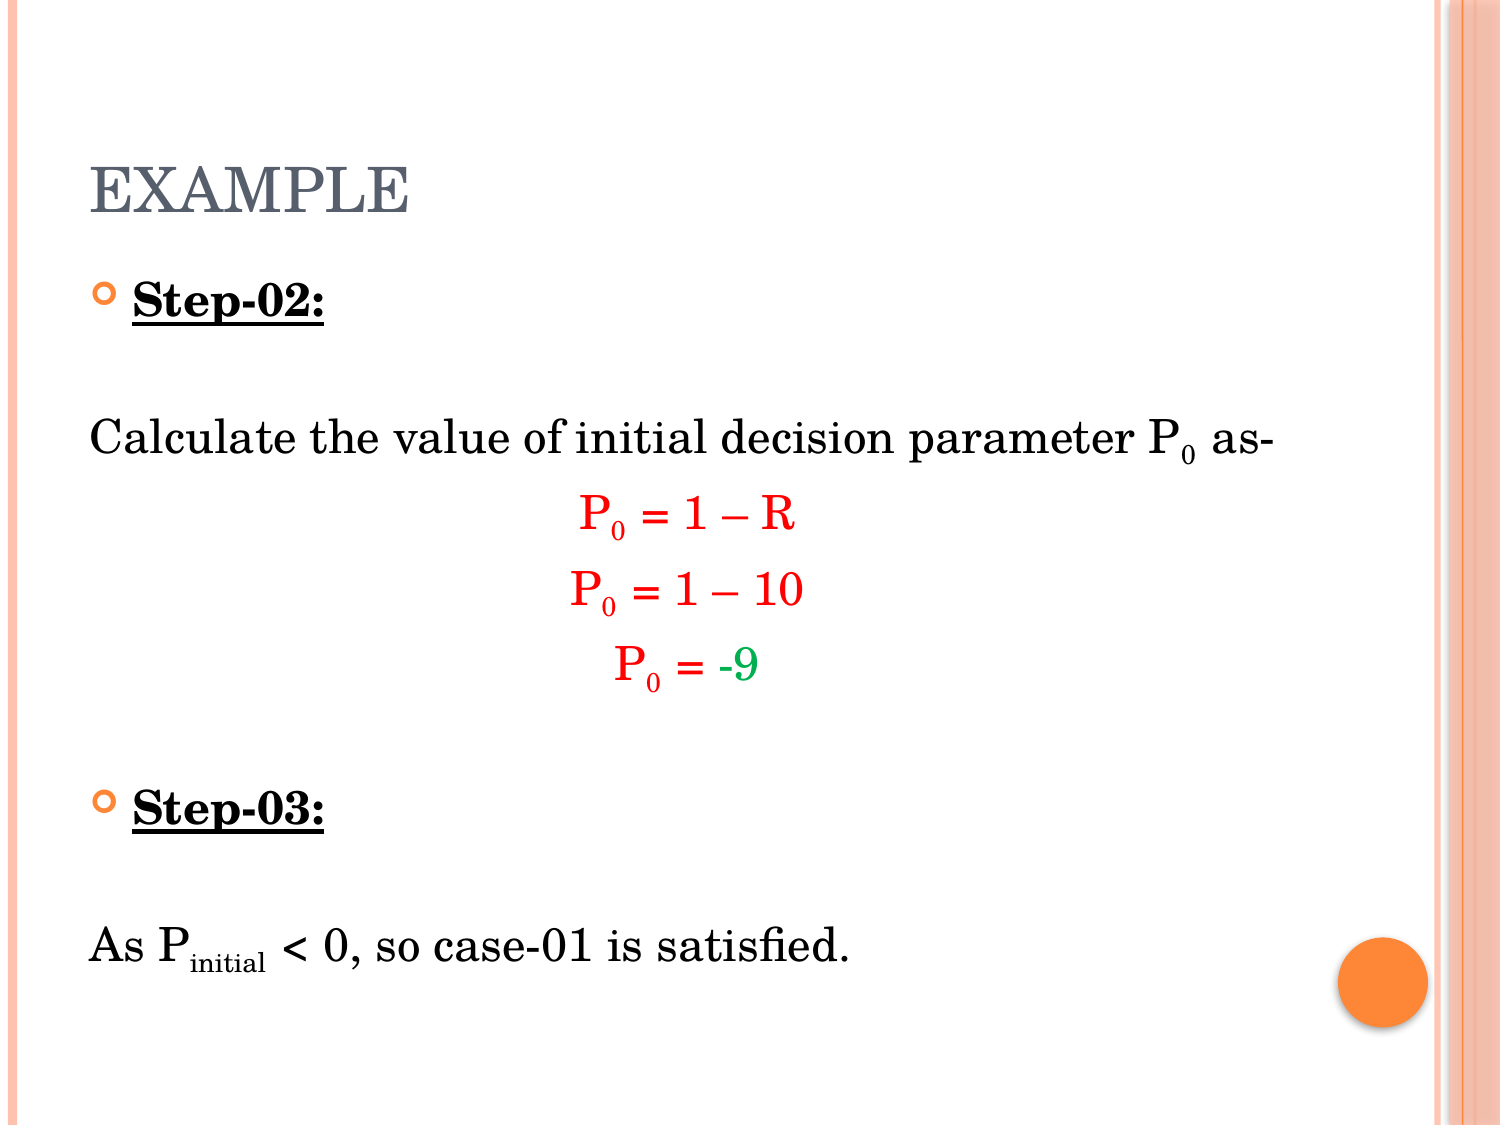

# example
Step-02:

Calculate the value of initial decision parameter P0 as-
P0 = 1 – R
P0 = 1 – 10
P0 = -9

Step-03:

As Pinitial < 0, so case-01 is satisfied.